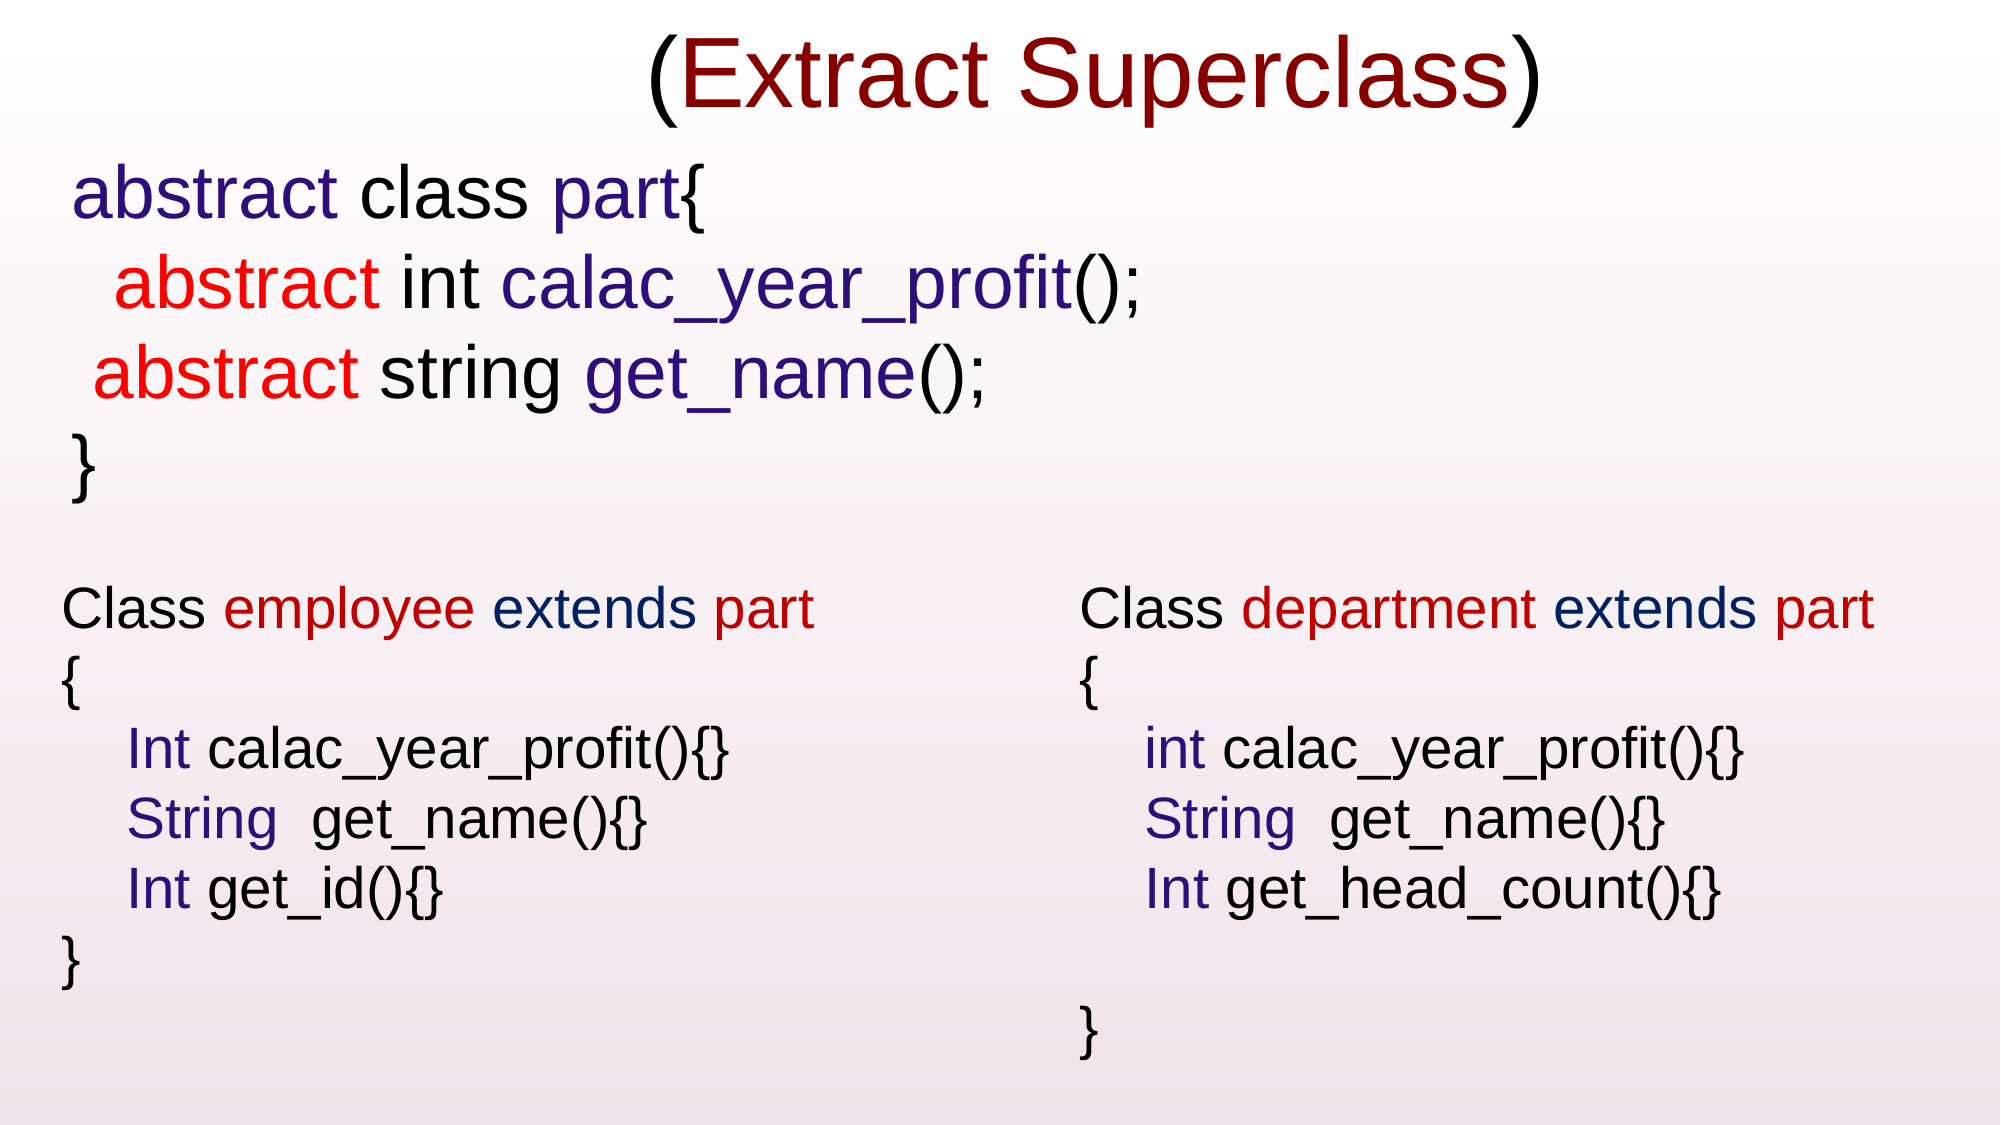

(Extract Superclass)
abstract class part{
  abstract int calac_year_profit();
 abstract string get_name();
}
Class department extends part
{
    int calac_year_profit(){}
    String  get_name(){}
    Int get_head_count(){}

}
Class employee extends part
{
    Int calac_year_profit(){}
    String  get_name(){}
    Int get_id(){}
}